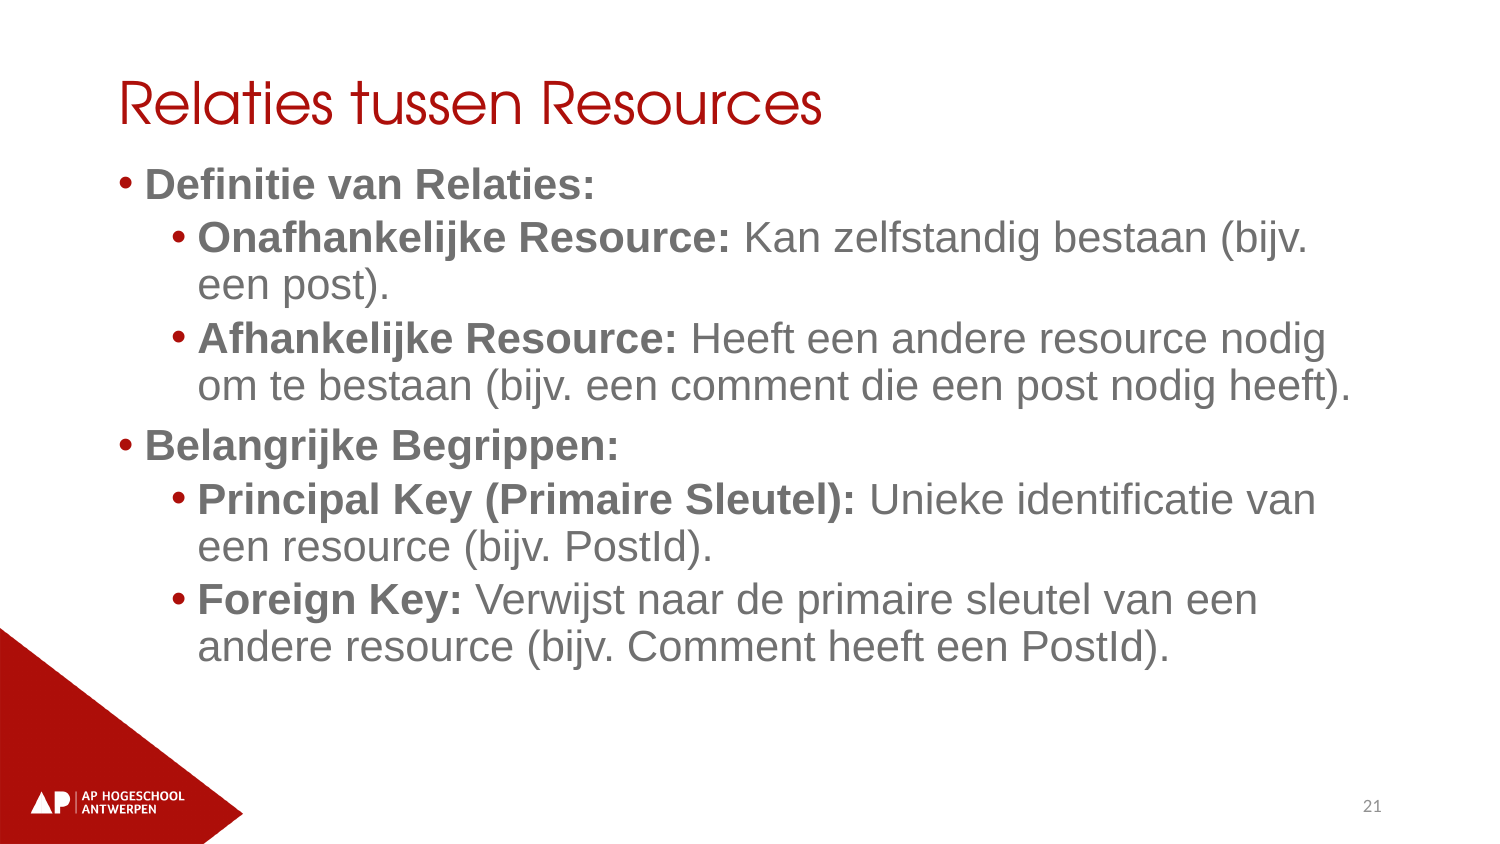

# Relaties tussen Resources
Definitie van Relaties:
Onafhankelijke Resource: Kan zelfstandig bestaan (bijv. een post).
Afhankelijke Resource: Heeft een andere resource nodig om te bestaan (bijv. een comment die een post nodig heeft).
Belangrijke Begrippen:
Principal Key (Primaire Sleutel): Unieke identificatie van een resource (bijv. PostId).
Foreign Key: Verwijst naar de primaire sleutel van een andere resource (bijv. Comment heeft een PostId).
21